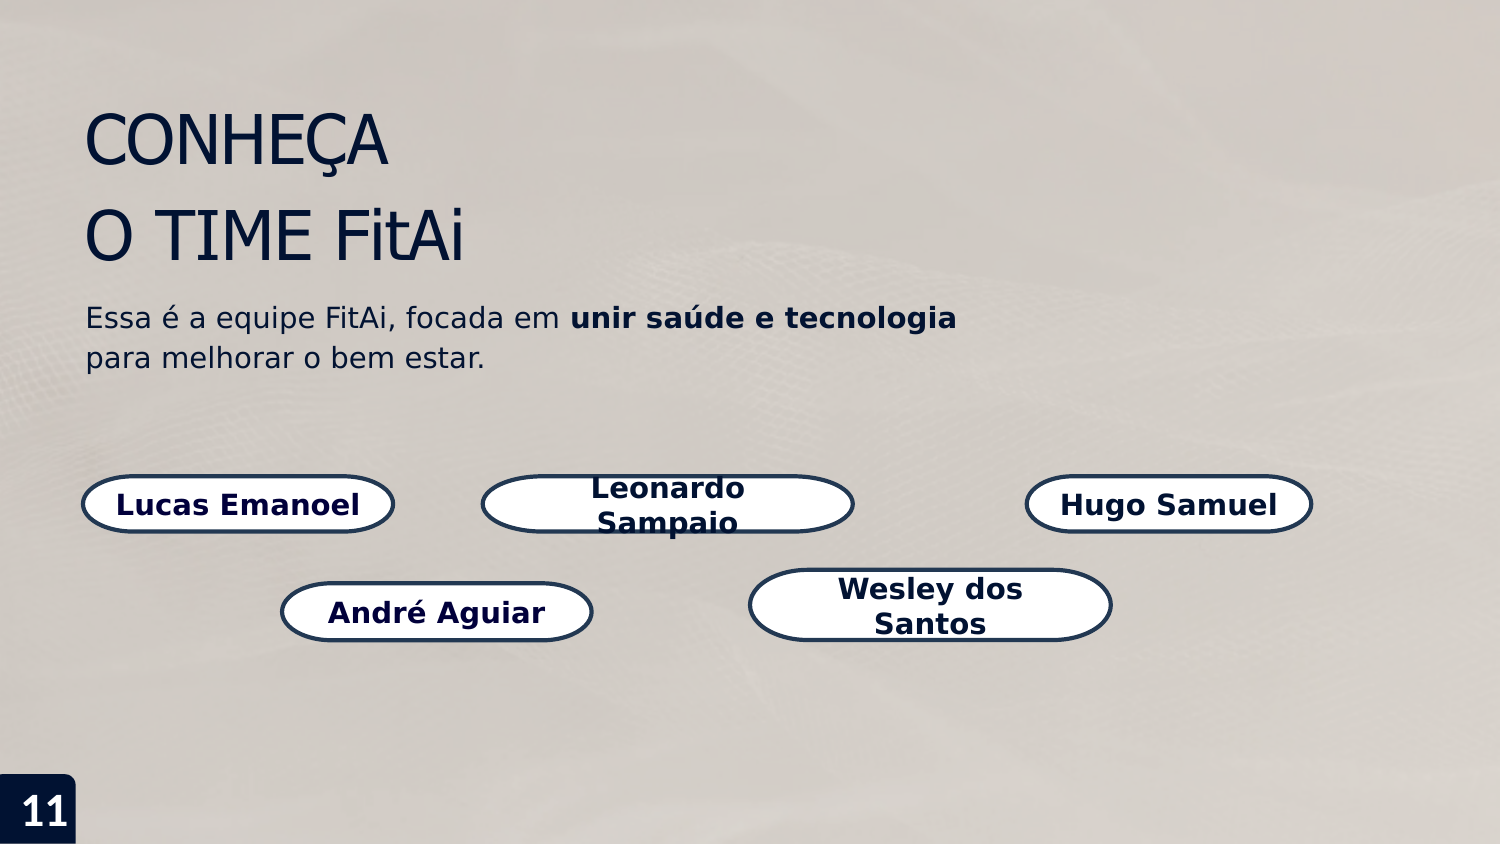

# CONHEÇA
O TIME FitAi
Essa é a equipe FitAi, focada em unir saúde e tecnologia para melhorar o bem estar.
Lucas Emanoel
Leonardo Sampaio
Hugo Samuel
Wesley dos Santos
André Aguiar

11